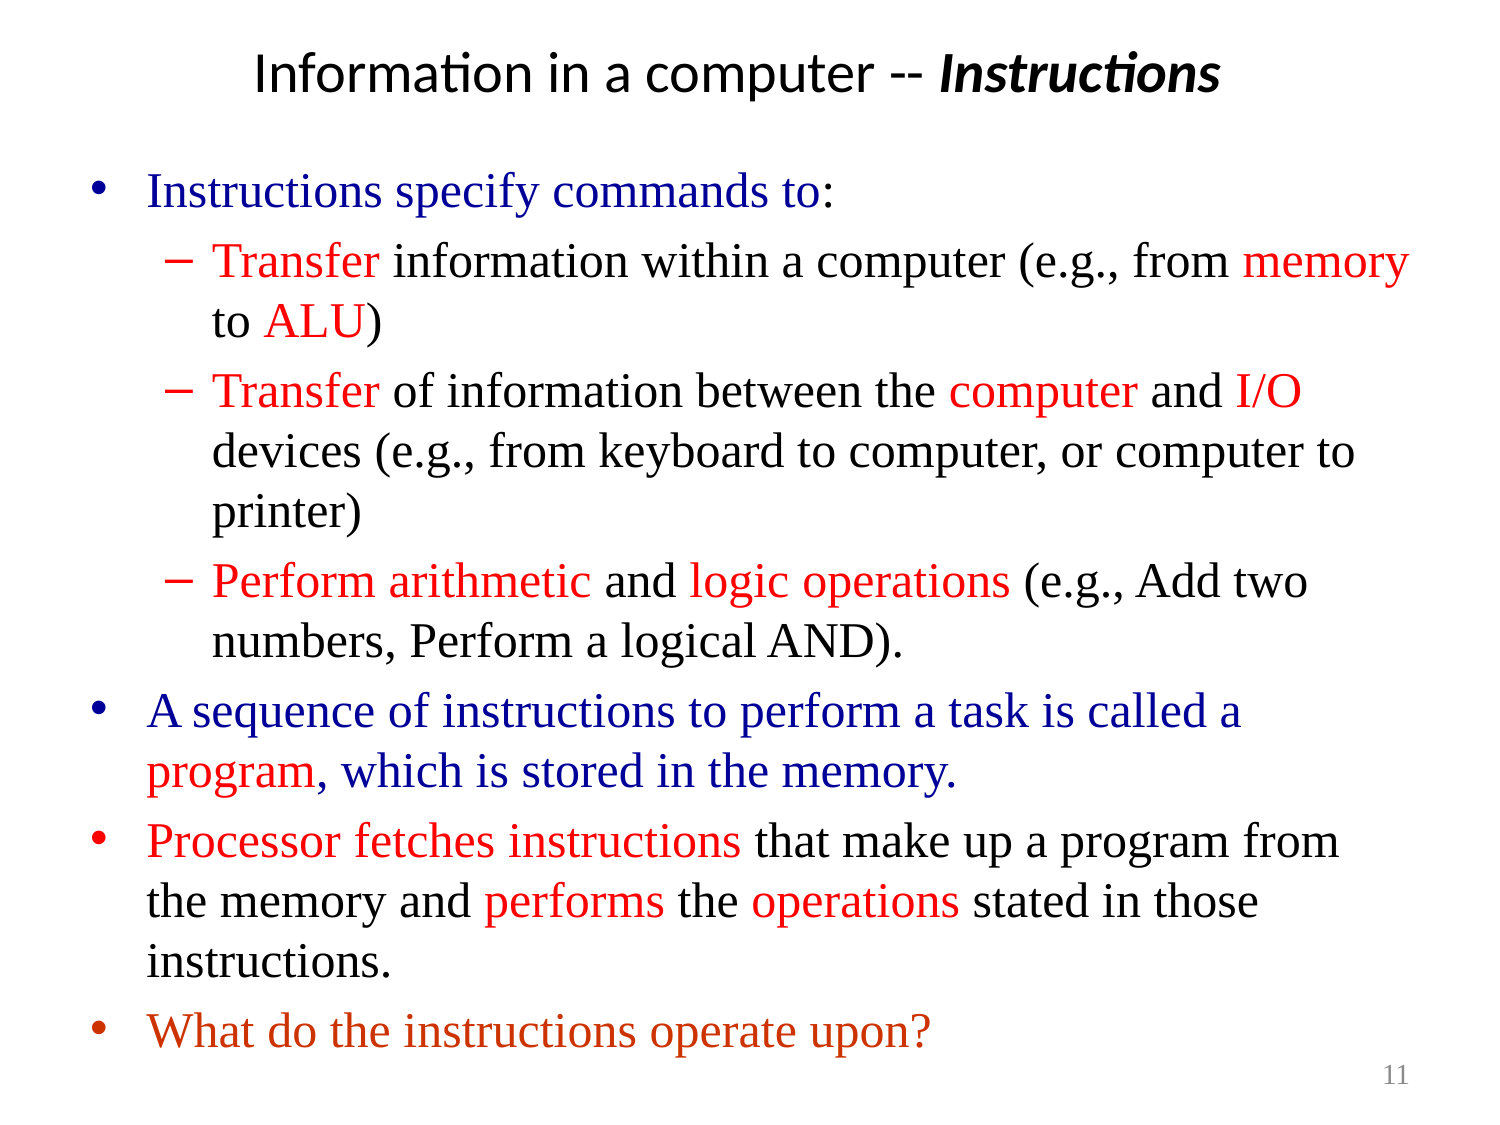

# Information in a computer -- Instructions
Instructions specify commands to:
Transfer information within a computer (e.g., from memory to ALU)
Transfer of information between the computer and I/O devices (e.g., from keyboard to computer, or computer to printer)
Perform arithmetic and logic operations (e.g., Add two numbers, Perform a logical AND).
A sequence of instructions to perform a task is called a program, which is stored in the memory.
Processor fetches instructions that make up a program from the memory and performs the operations stated in those instructions.
What do the instructions operate upon?
11